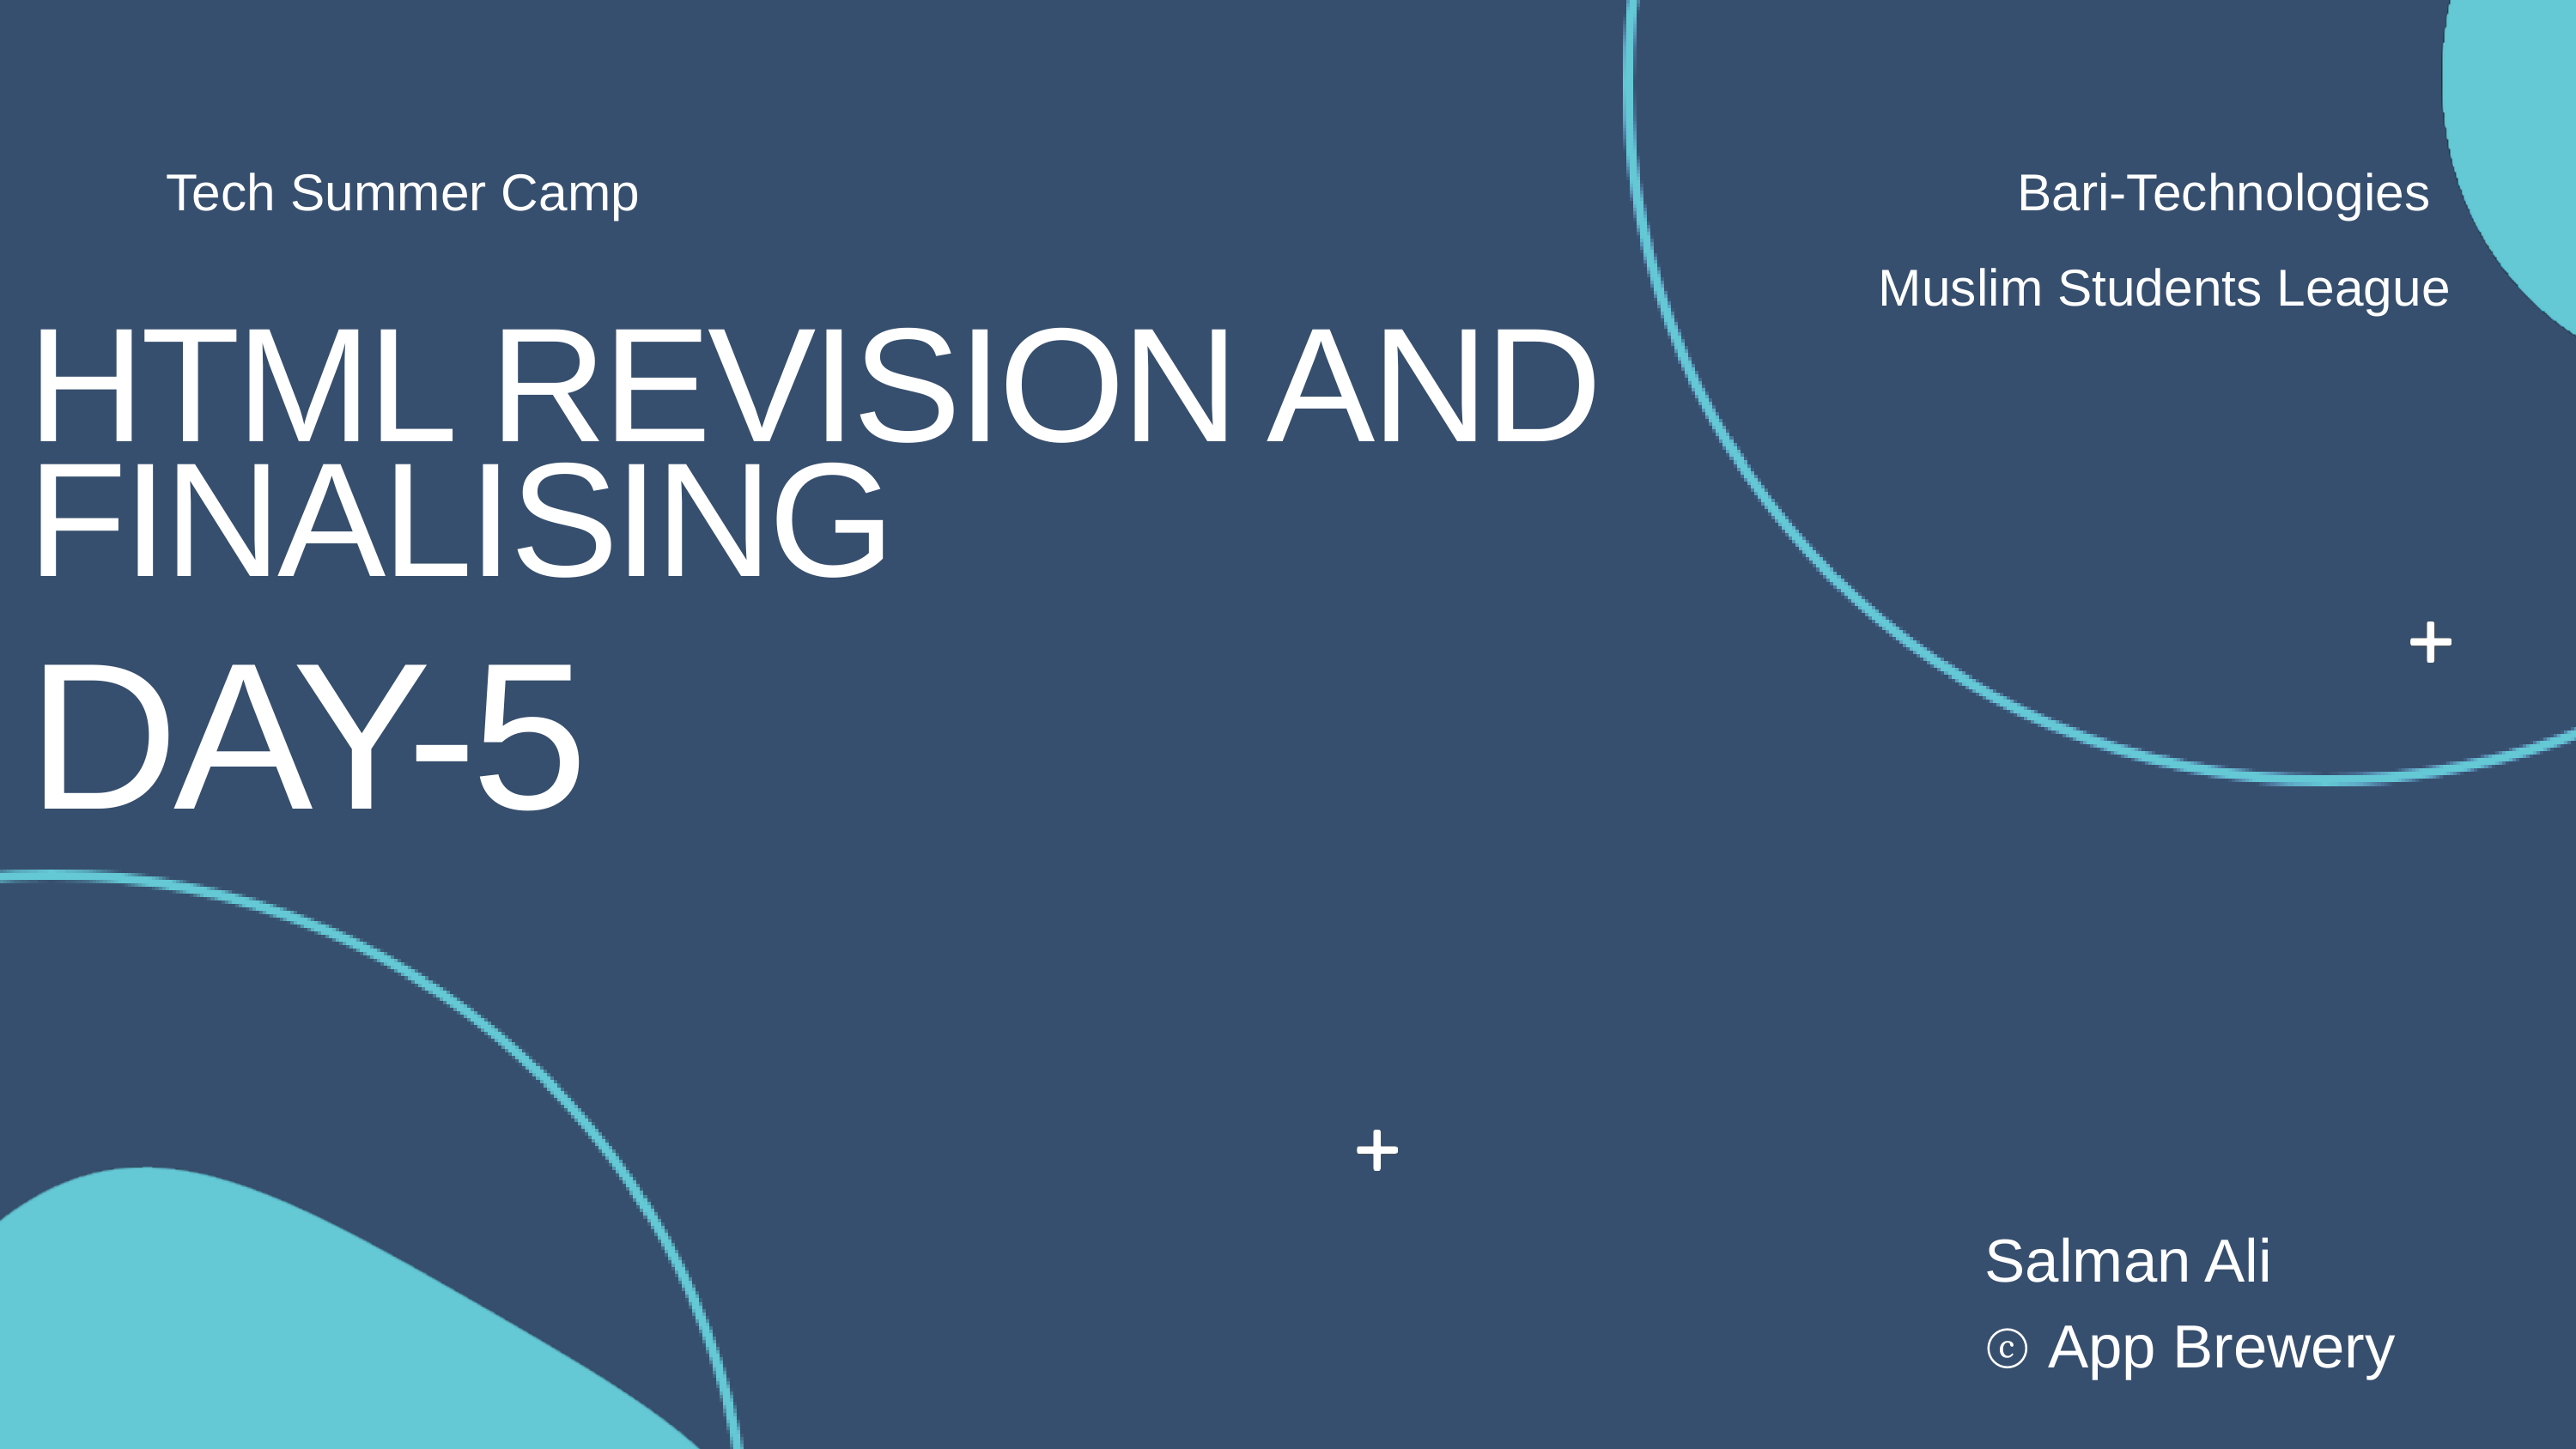

Tech Summer Camp
Bari-Technologies
Muslim Students League
HTML REVISION AND FINALISING

DAY-5

Salman Ali
ⓒ App Brewery